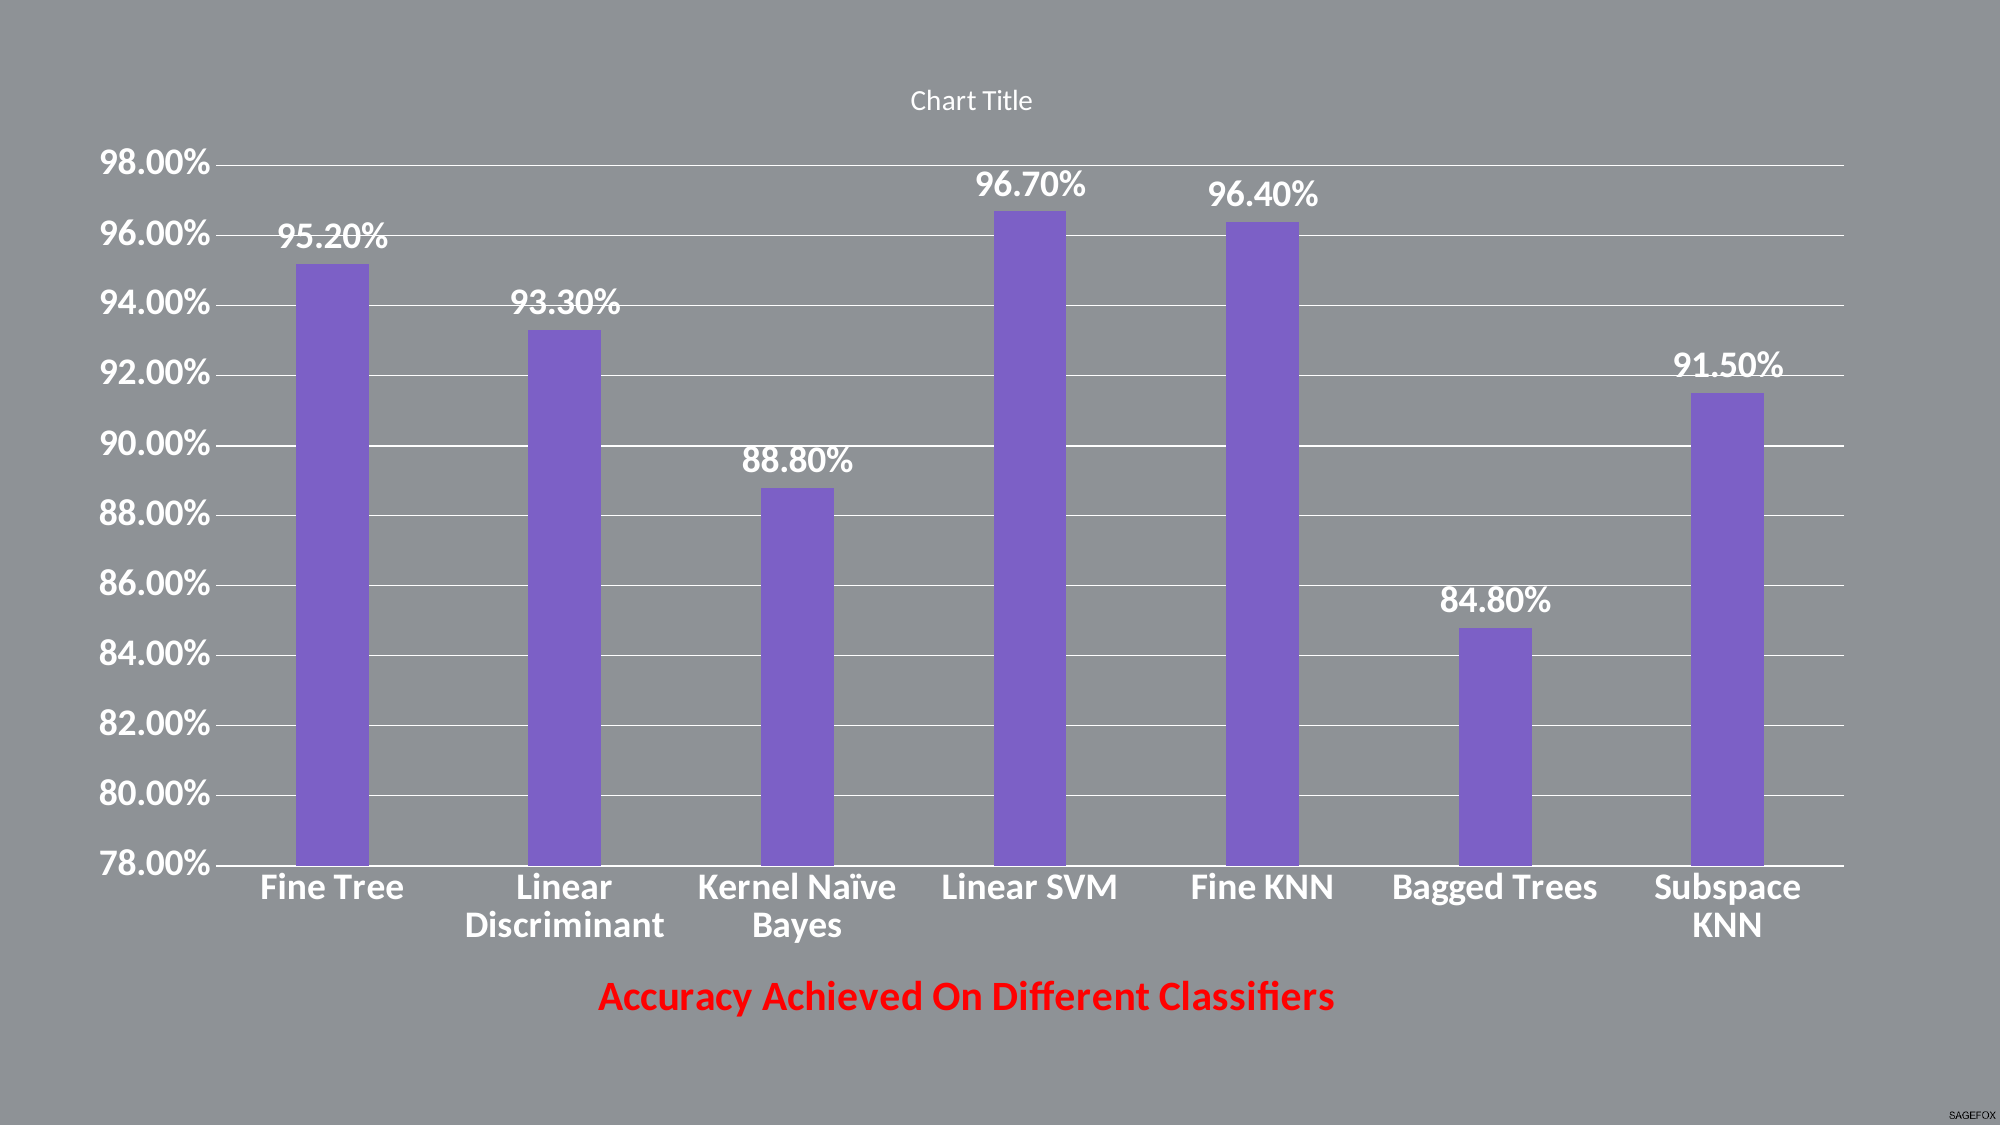

### Chart:

| Category |  |
|---|---|
| Fine Tree | 0.952 |
| Linear Discriminant | 0.933 |
| Kernel Naïve Bayes | 0.888 |
| Linear SVM | 0.967 |
| Fine KNN | 0.964 |
| Bagged Trees | 0.848 |
| Subspace KNN | 0.915 |